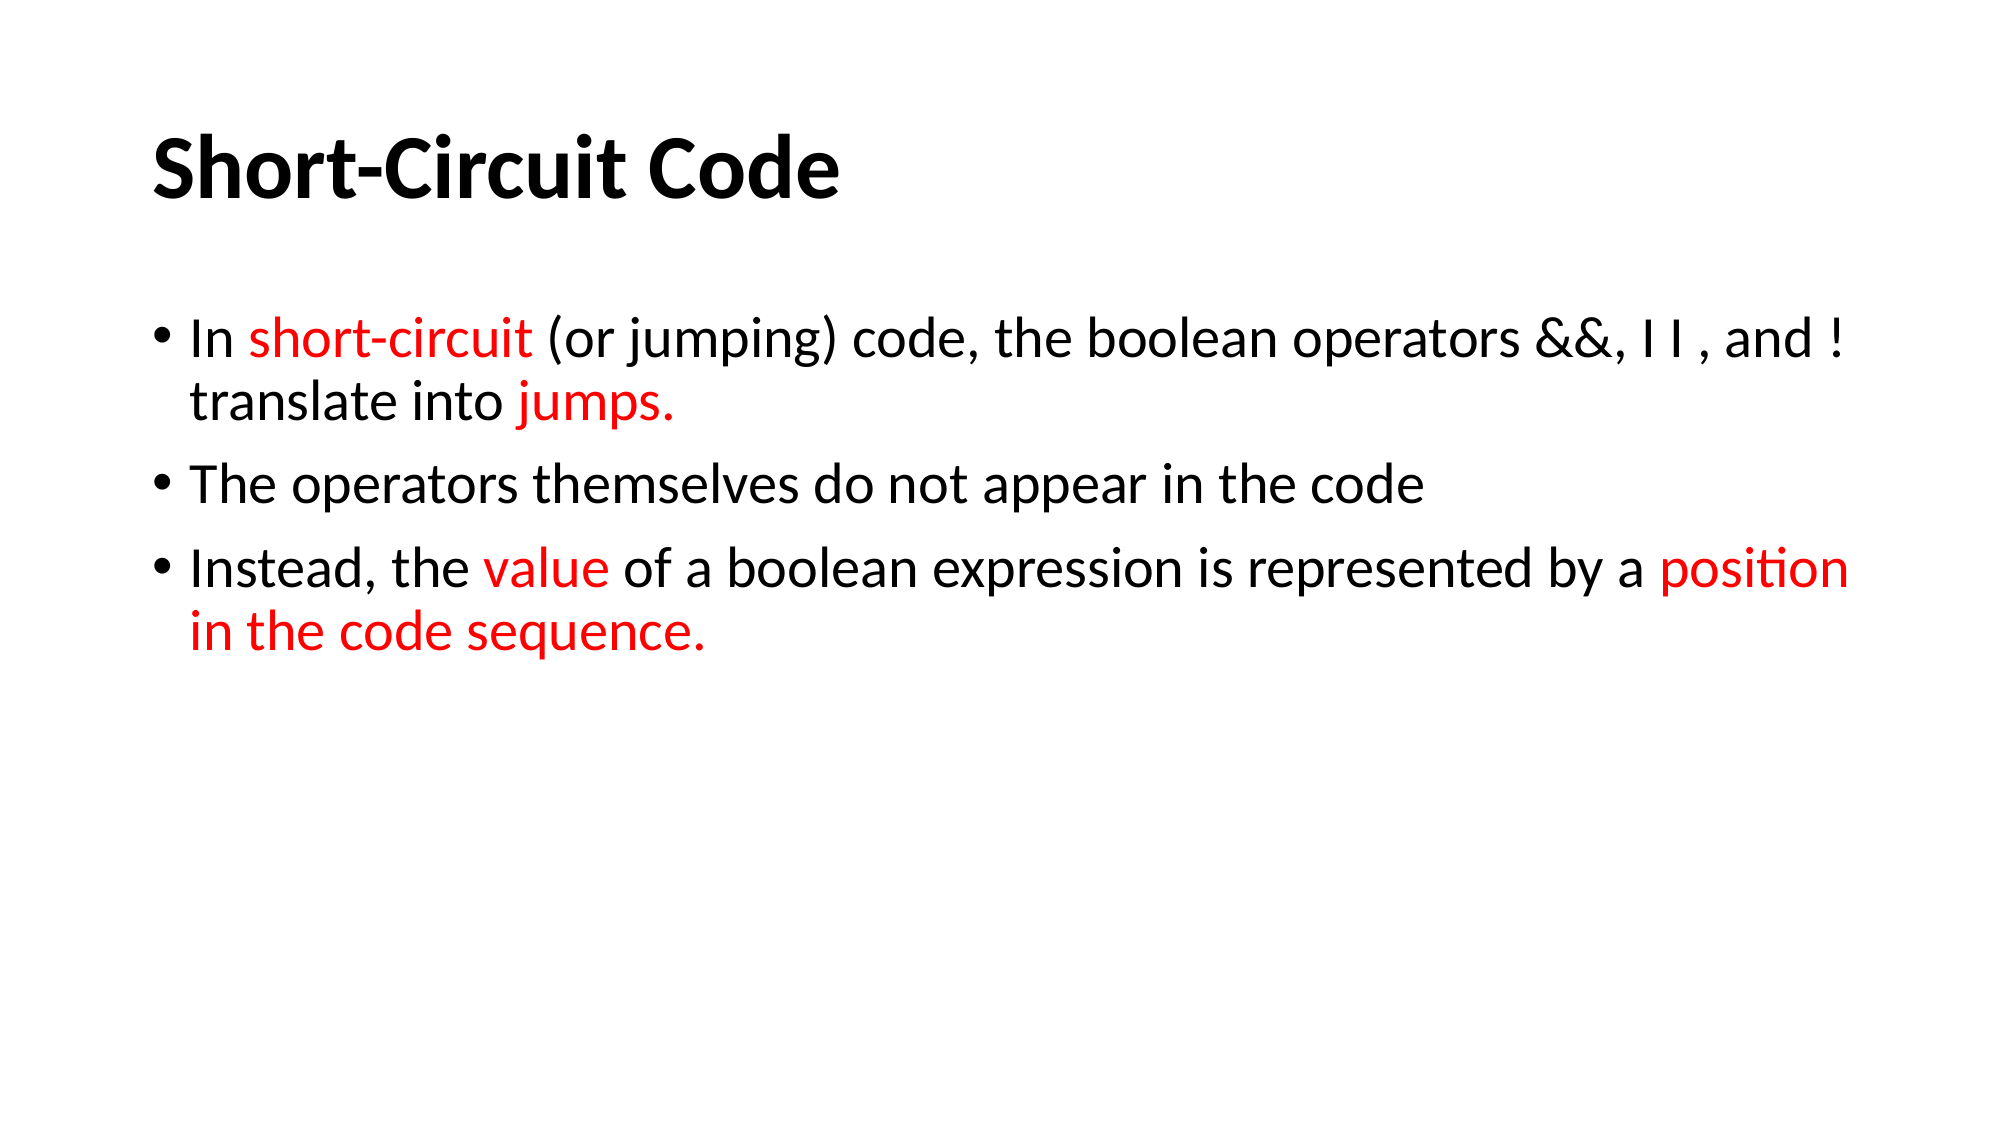

# Short-Circuit Code
In short-circuit (or jumping) code, the boolean operators &&, I I , and ! translate into jumps.
The operators themselves do not appear in the code
Instead, the value of a boolean expression is represented by a position in the code sequence.